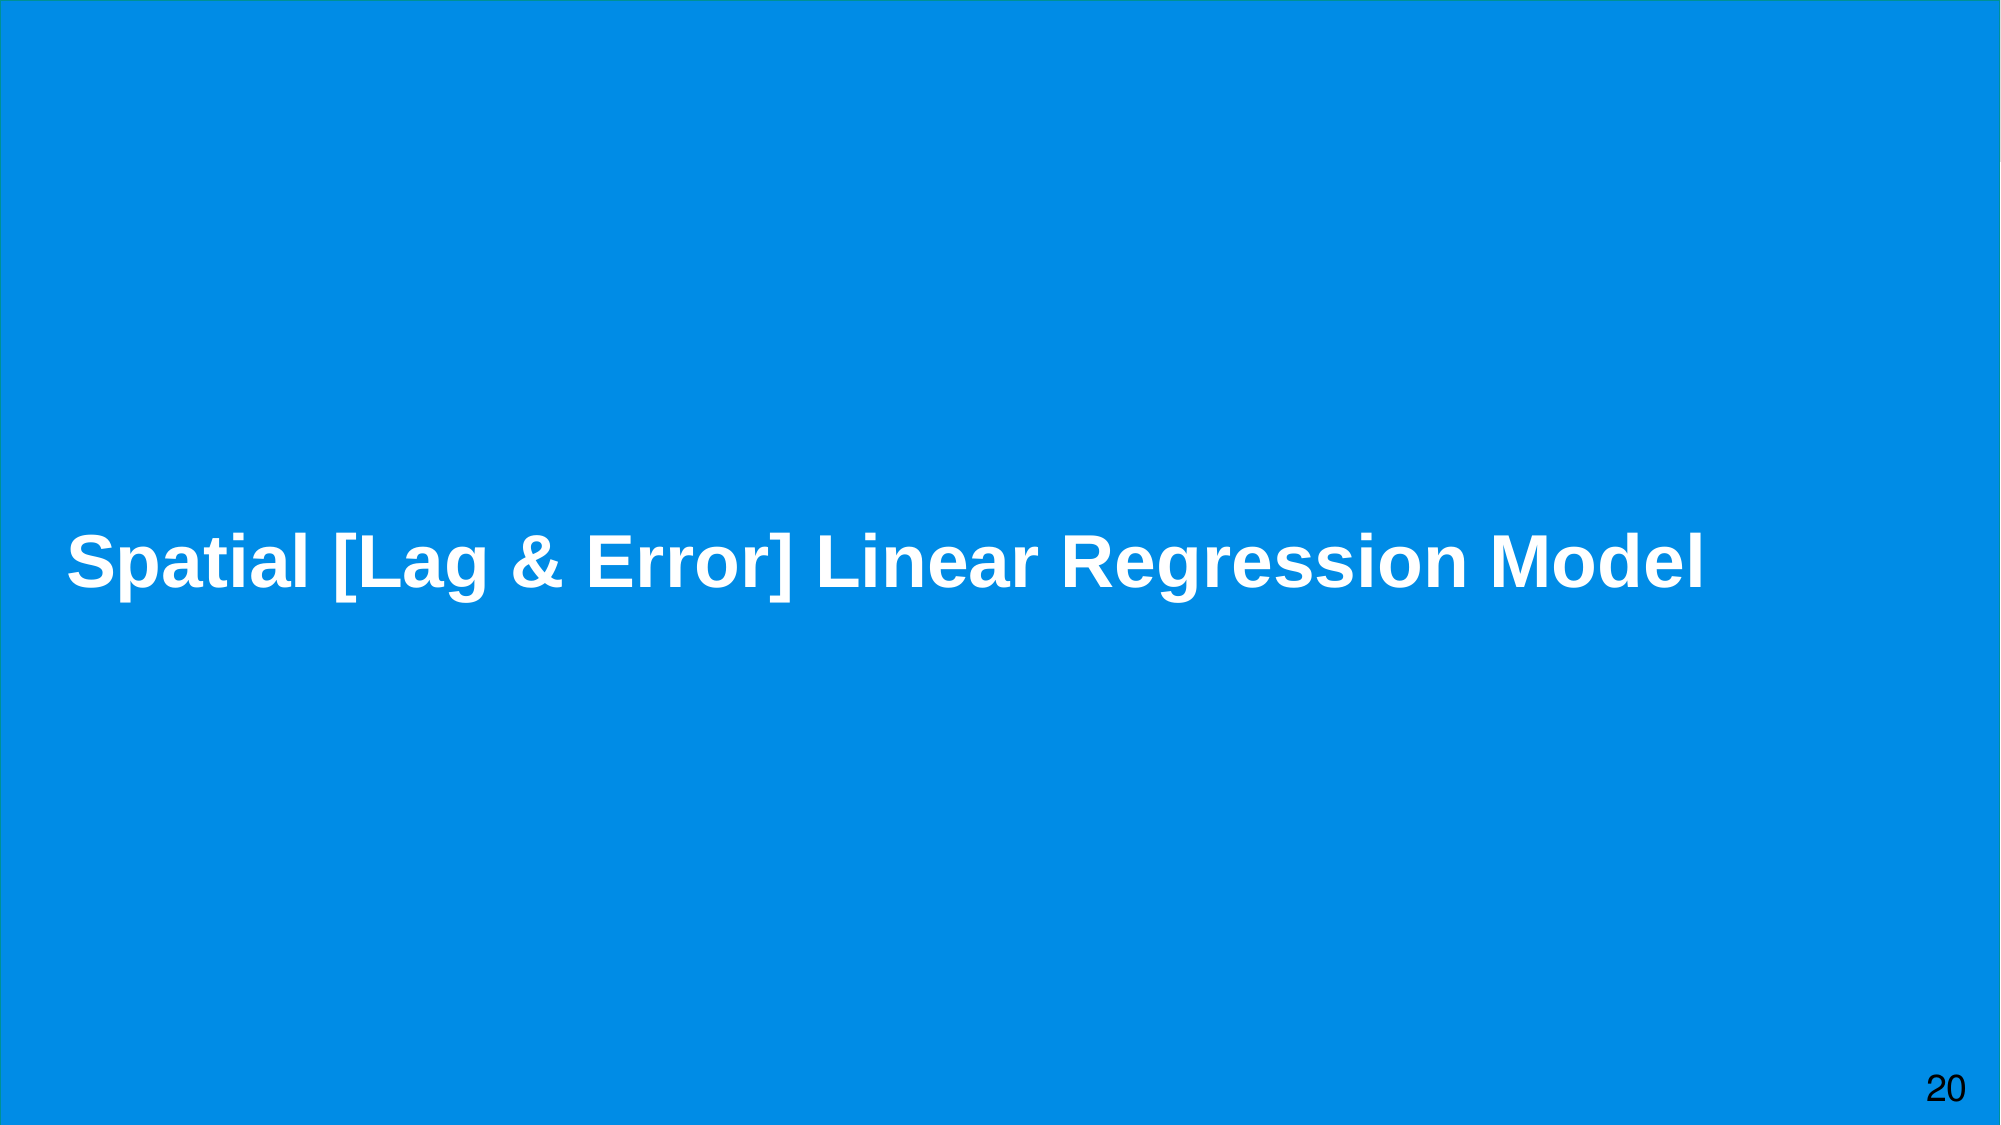

# The Beginning: Introduction to Spatial Analysis and Data Science
Spatial [Lag & Error] Linear Regression Model
20